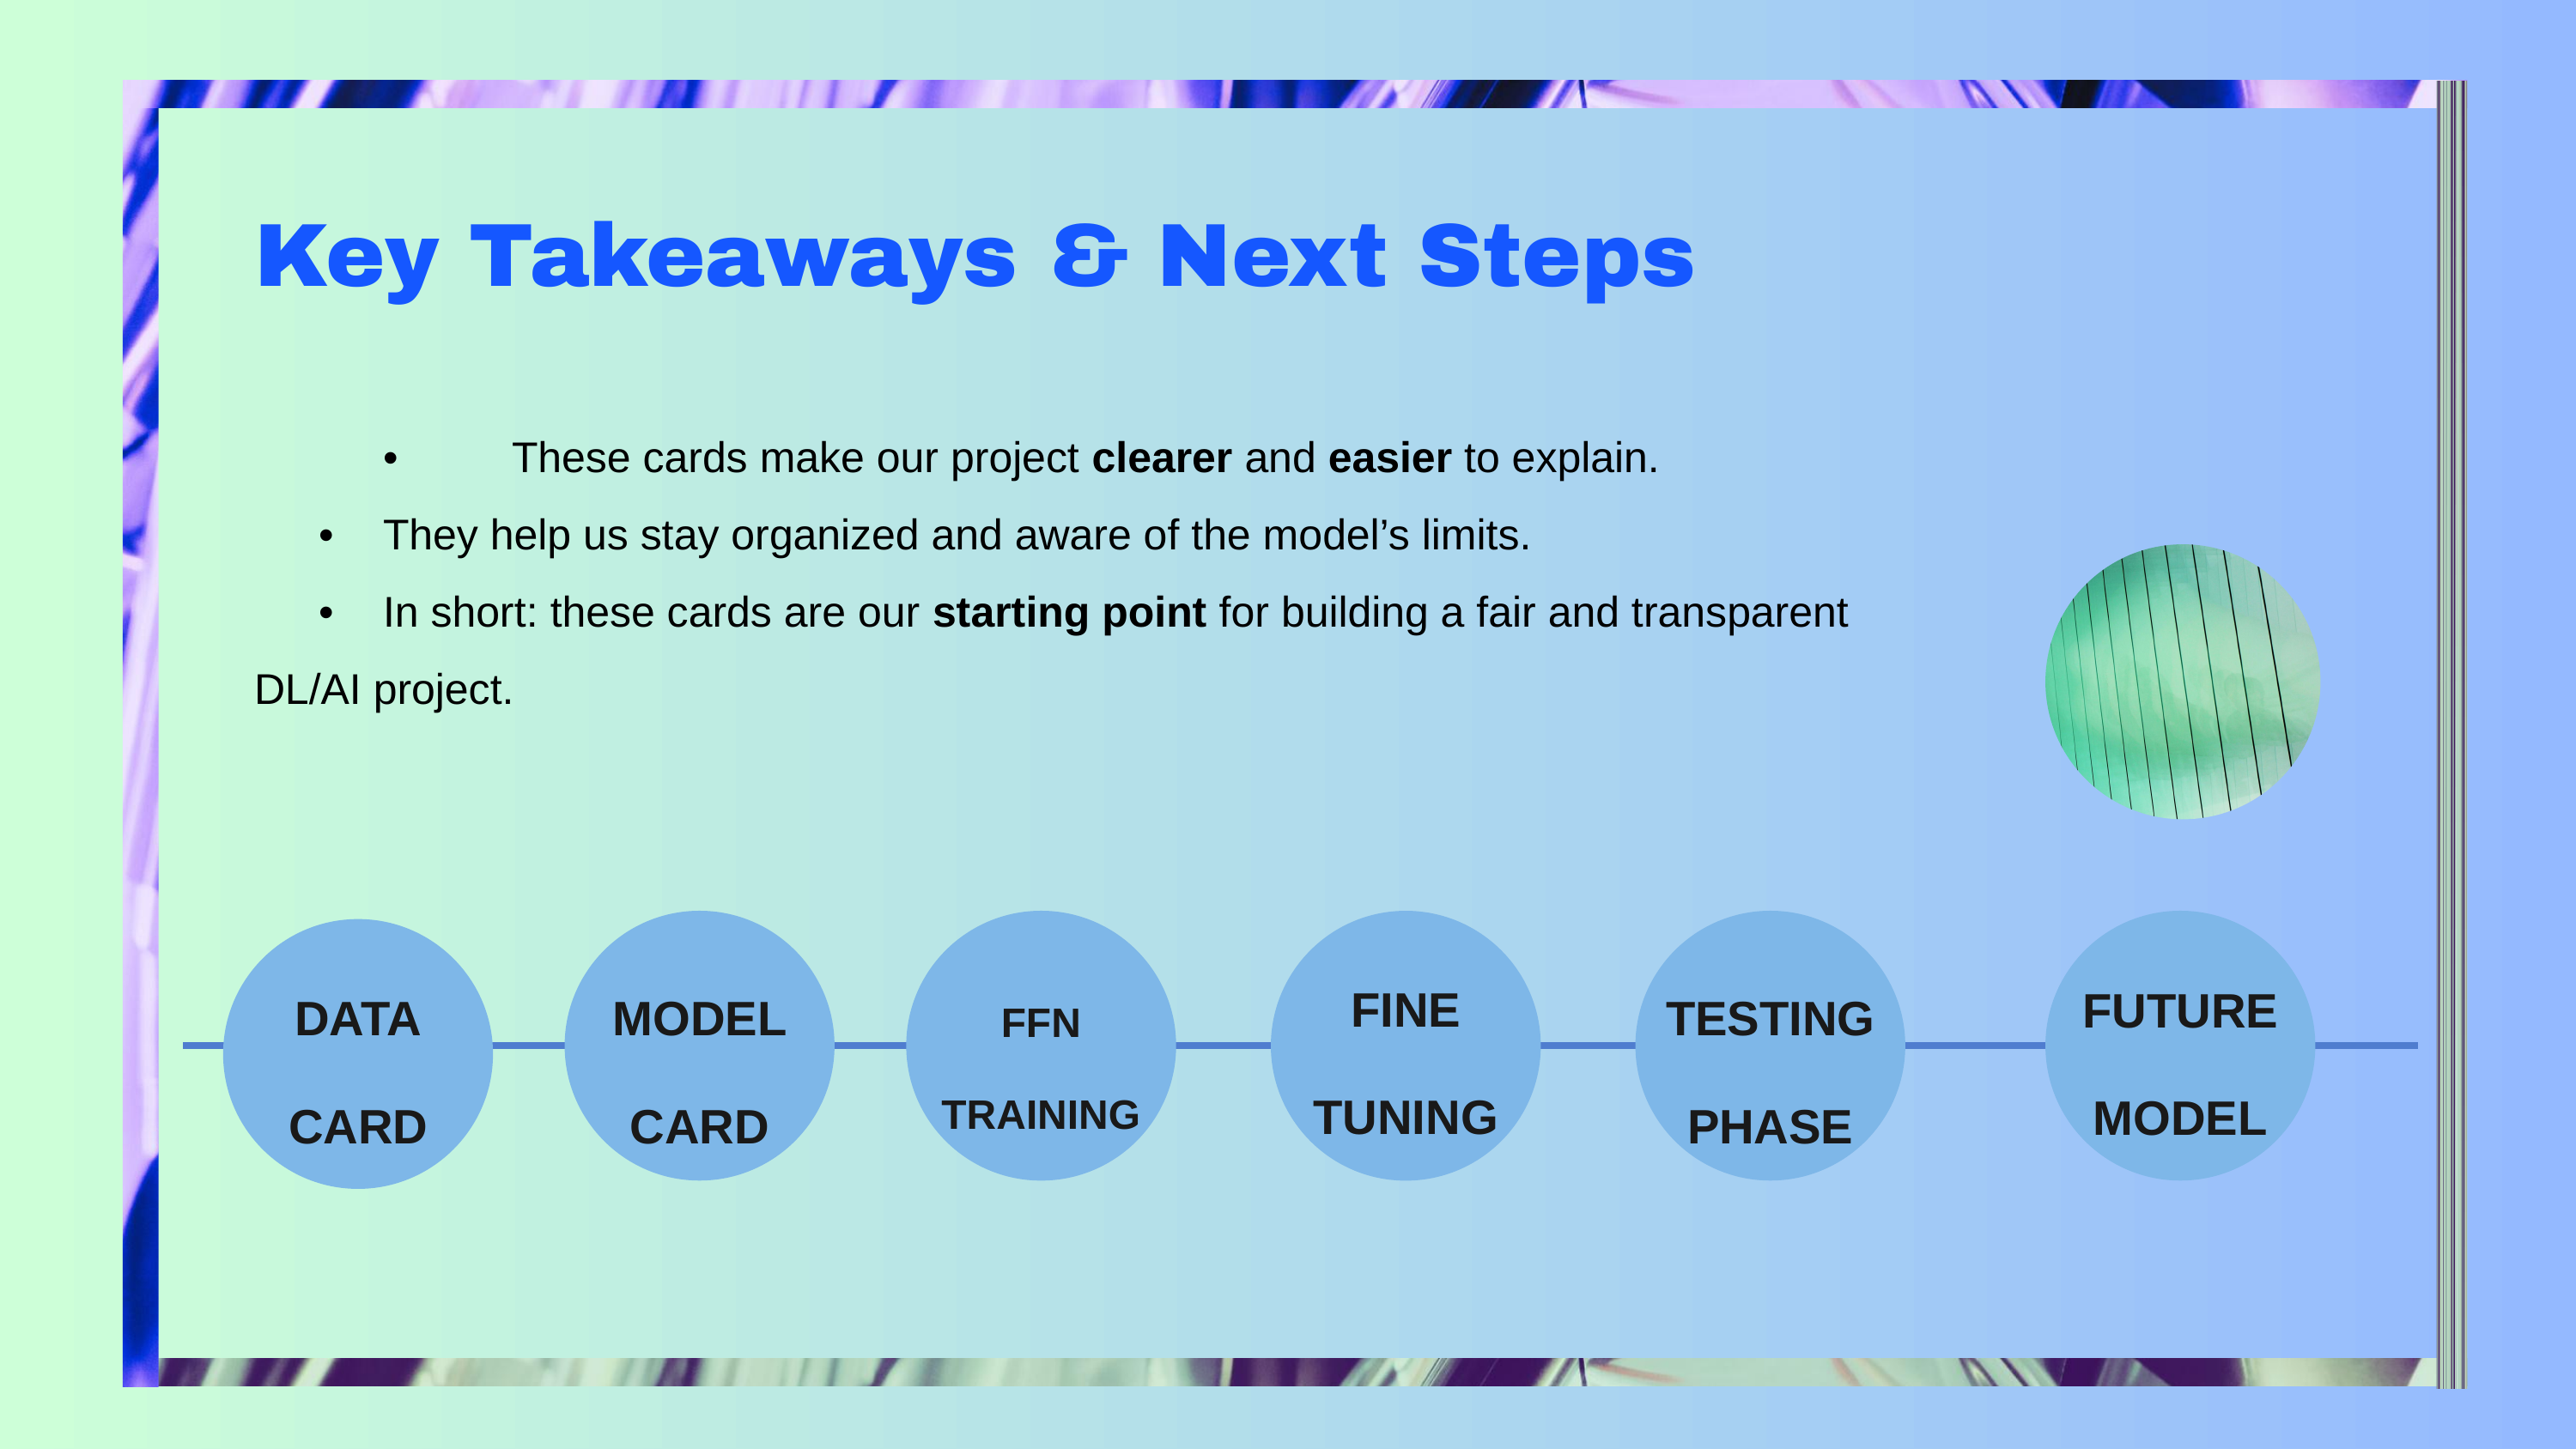

Key Takeaways & Next Steps
	•	These cards make our project clearer and easier to explain.
•	They help us stay organized and aware of the model’s limits.
•	In short: these cards are our starting point for building a fair and transparent DL/AI project.

MODEL CARD

FINE TUNING

TESTING
PHASE

FUTURE MODEL

DATA
CARD
FFN TRAINING